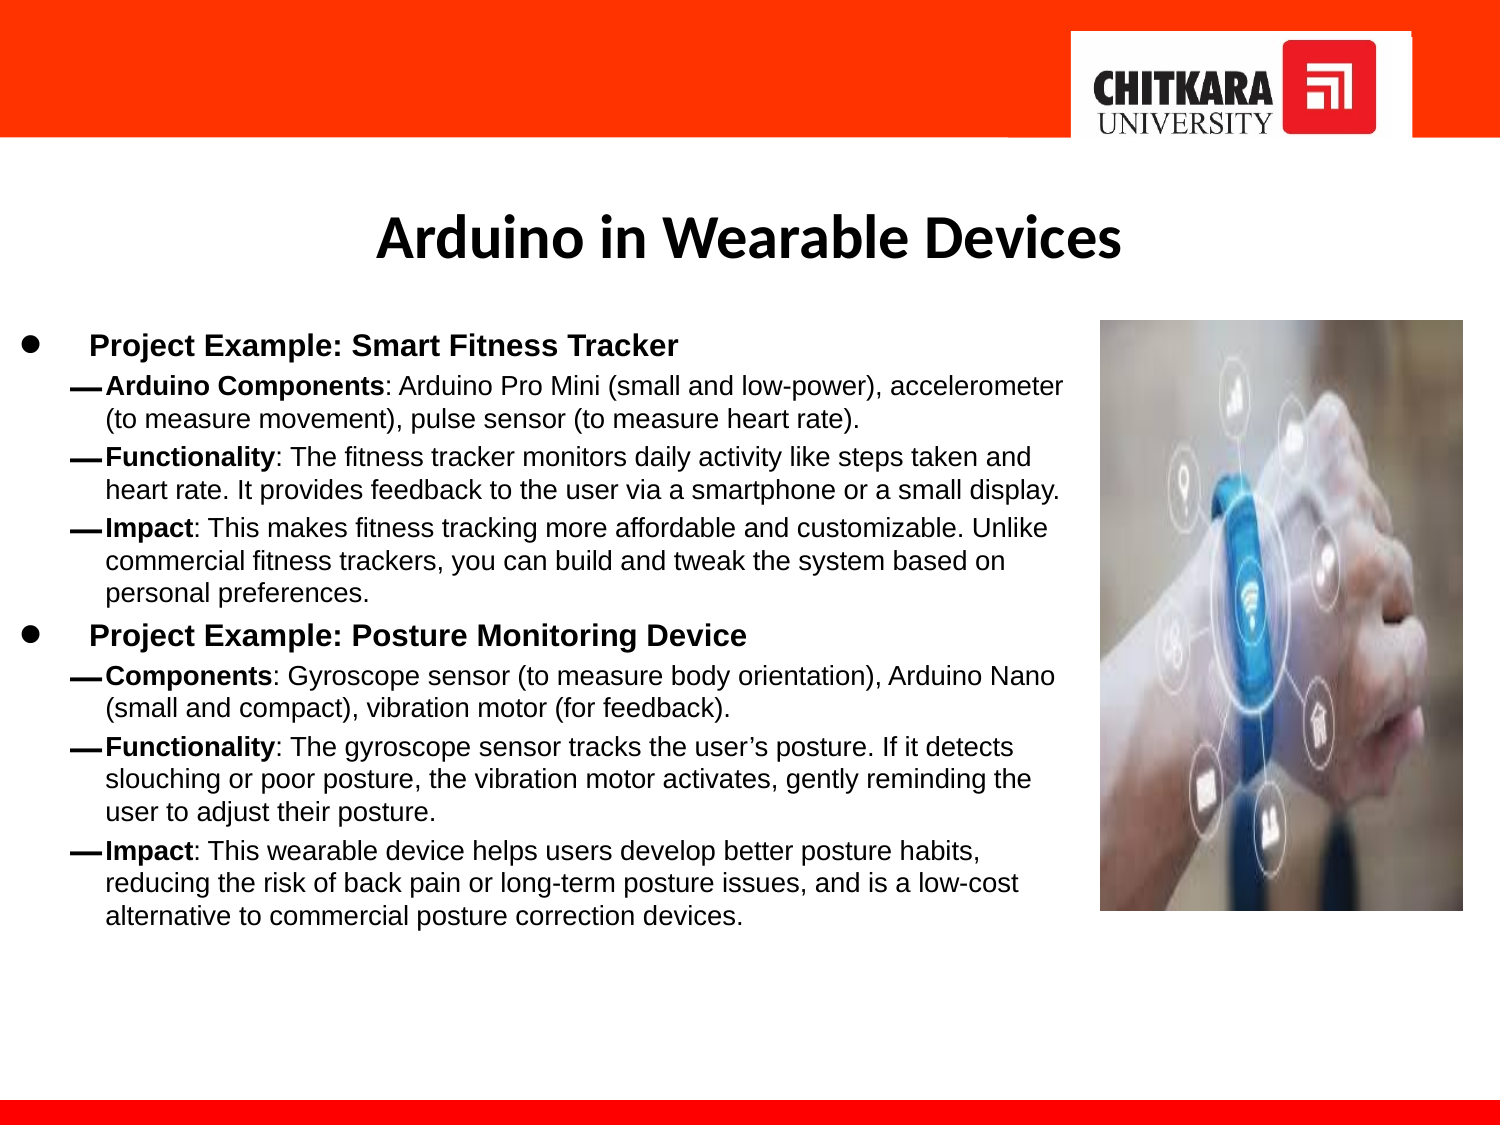

# Arduino in Wearable Devices
Project Example: Smart Fitness Tracker
Arduino Components: Arduino Pro Mini (small and low-power), accelerometer (to measure movement), pulse sensor (to measure heart rate).
Functionality: The fitness tracker monitors daily activity like steps taken and heart rate. It provides feedback to the user via a smartphone or a small display.
Impact: This makes fitness tracking more affordable and customizable. Unlike commercial fitness trackers, you can build and tweak the system based on personal preferences.
Project Example: Posture Monitoring Device
Components: Gyroscope sensor (to measure body orientation), Arduino Nano (small and compact), vibration motor (for feedback).
Functionality: The gyroscope sensor tracks the user’s posture. If it detects slouching or poor posture, the vibration motor activates, gently reminding the user to adjust their posture.
Impact: This wearable device helps users develop better posture habits, reducing the risk of back pain or long-term posture issues, and is a low-cost alternative to commercial posture correction devices.